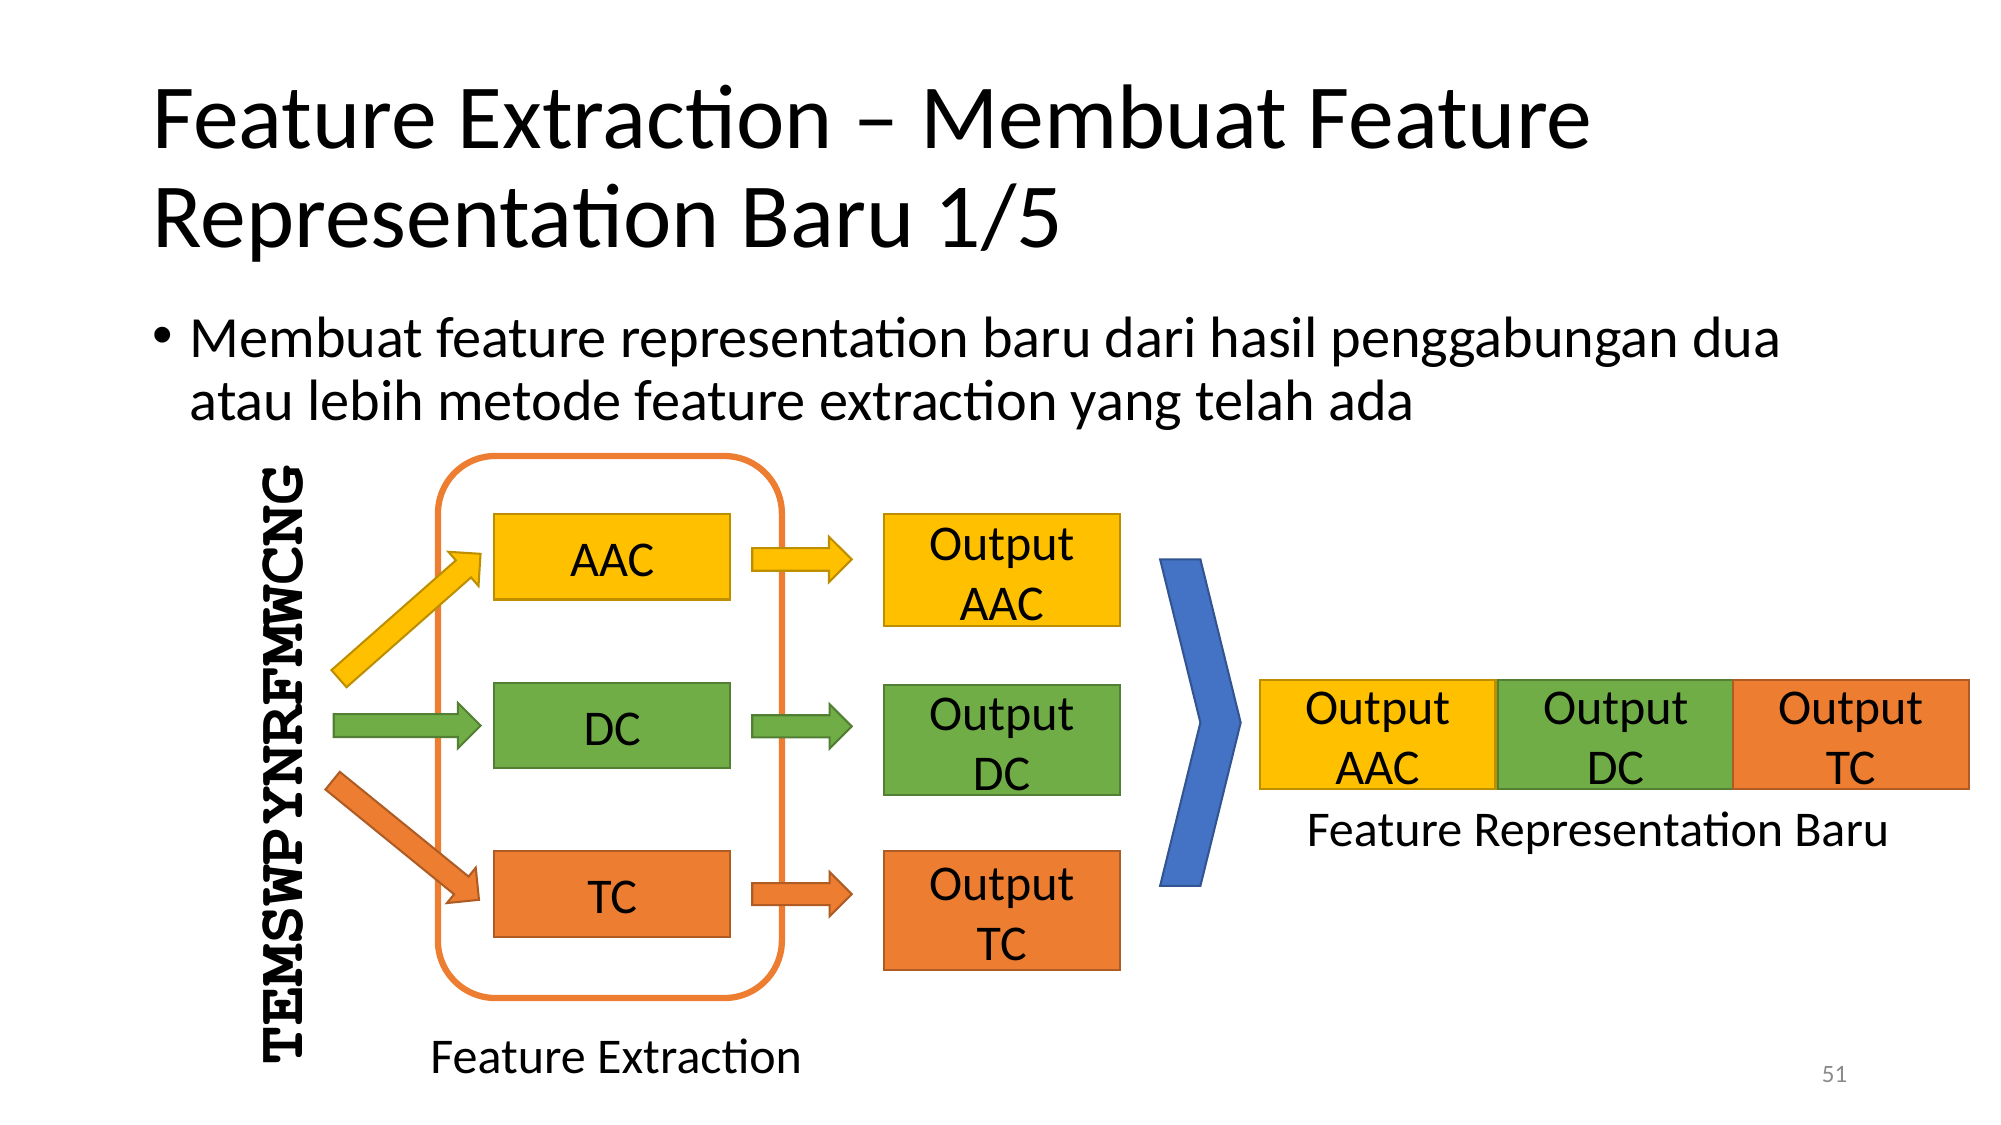

# Feature Extraction – Membuat Feature Representation Baru 1/5
Membuat feature representation baru dari hasil penggabungan dua atau lebih metode feature extraction yang telah ada

Output AAC
AAC

Output DC
Output AAC
Output TC
DC
Output DC

TEMSWPYNRFMWCNG
Feature Representation Baru

Output TC
TC

Feature Extraction
51